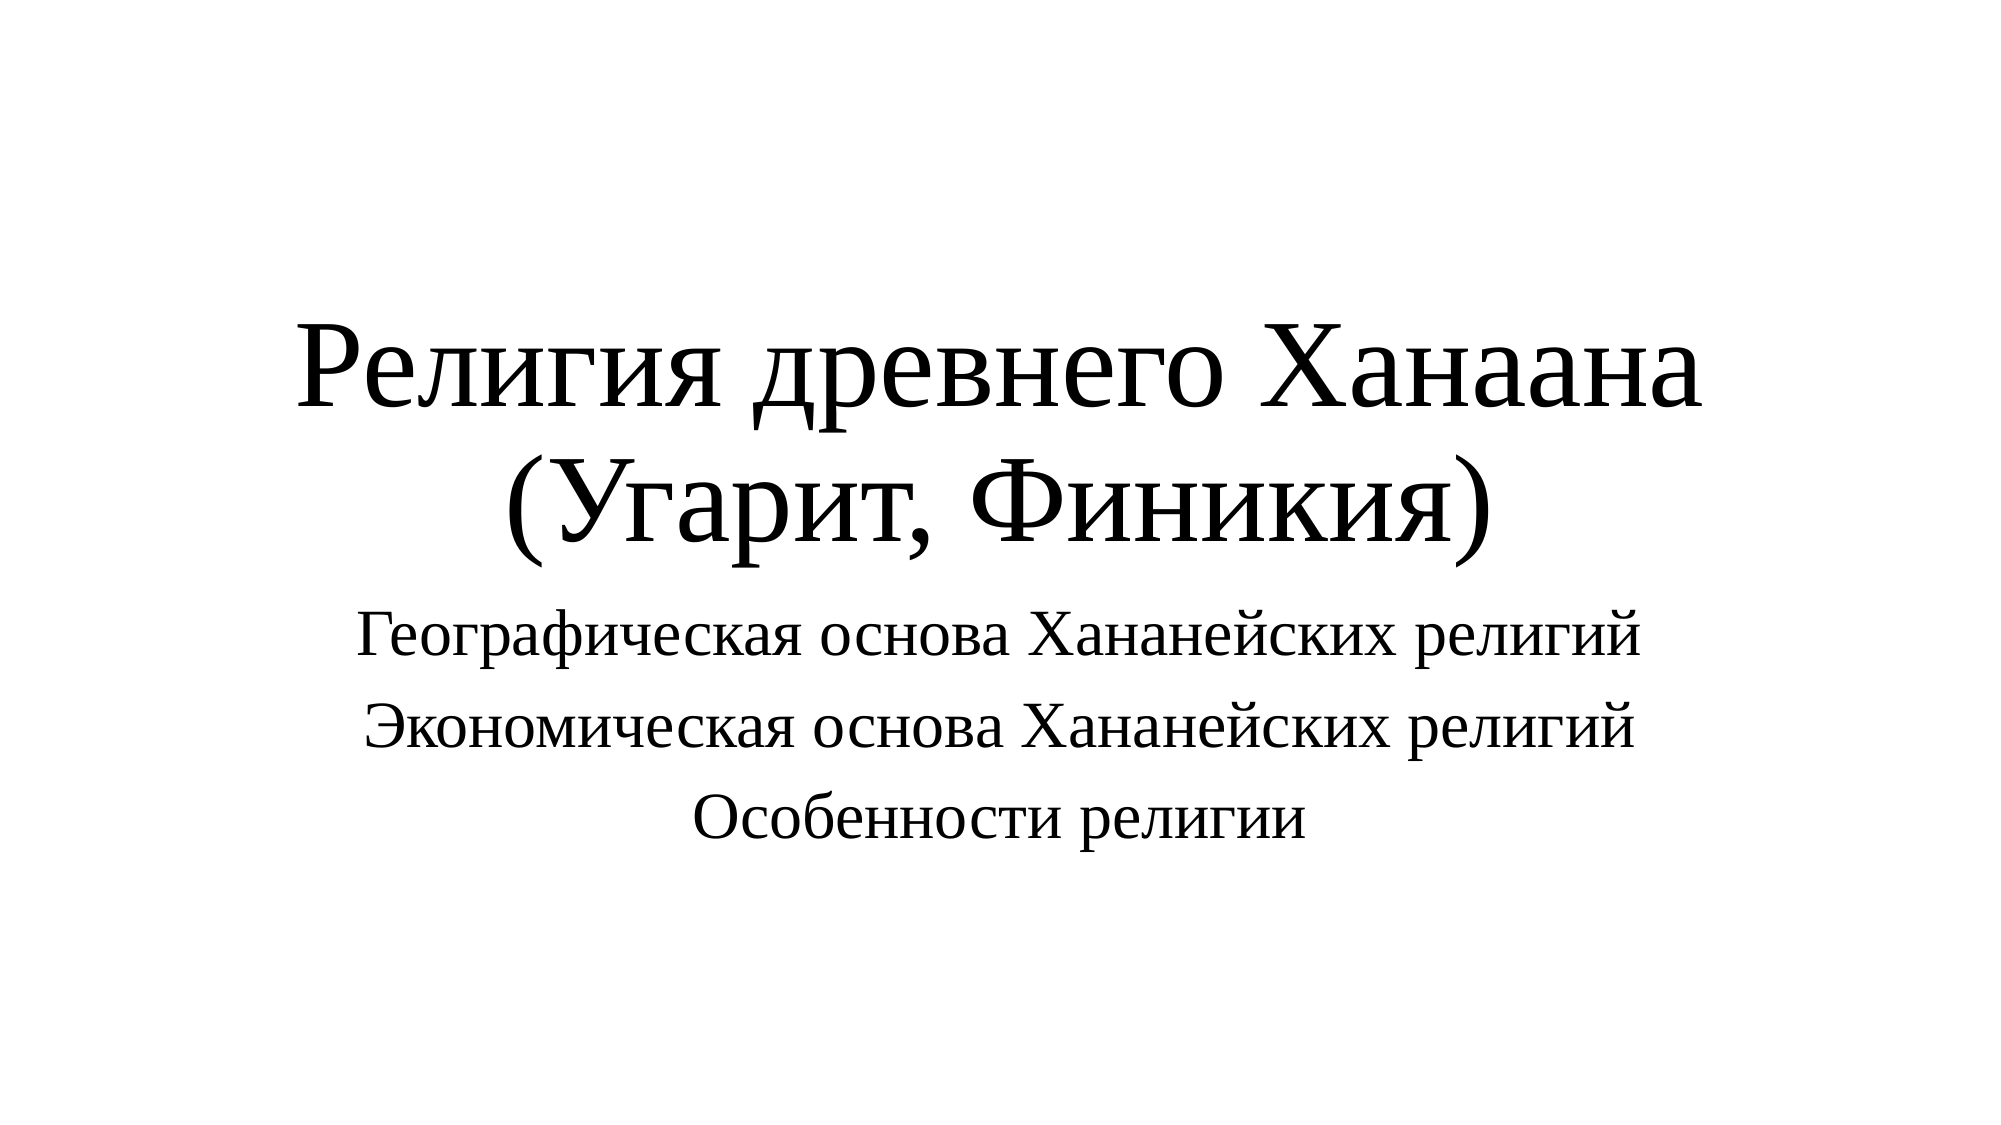

# Религия древнего Ханаана (Угарит, Финикия)
Географическая основа Хананейских религий
Экономическая основа Хананейских религий
Особенности религии